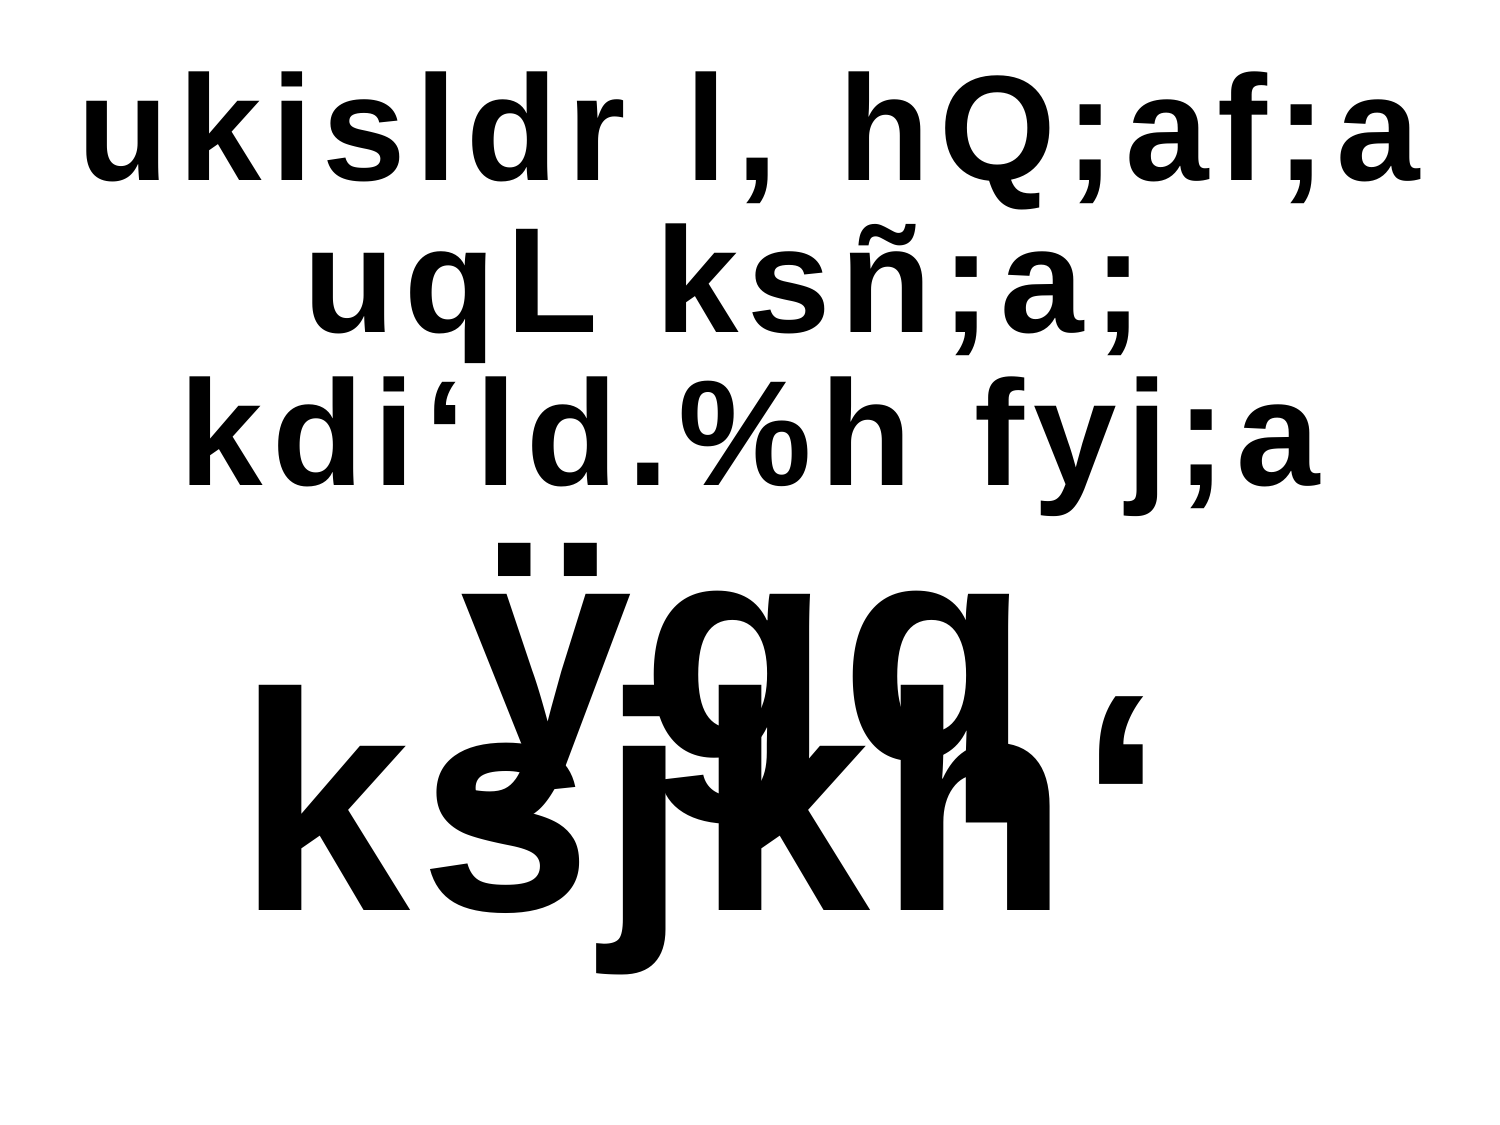

ukisldr l, hQ;af;a
uqL ksñ;a;
kdi‘ld.%h fyj;a

ÿgq ksjkh‘